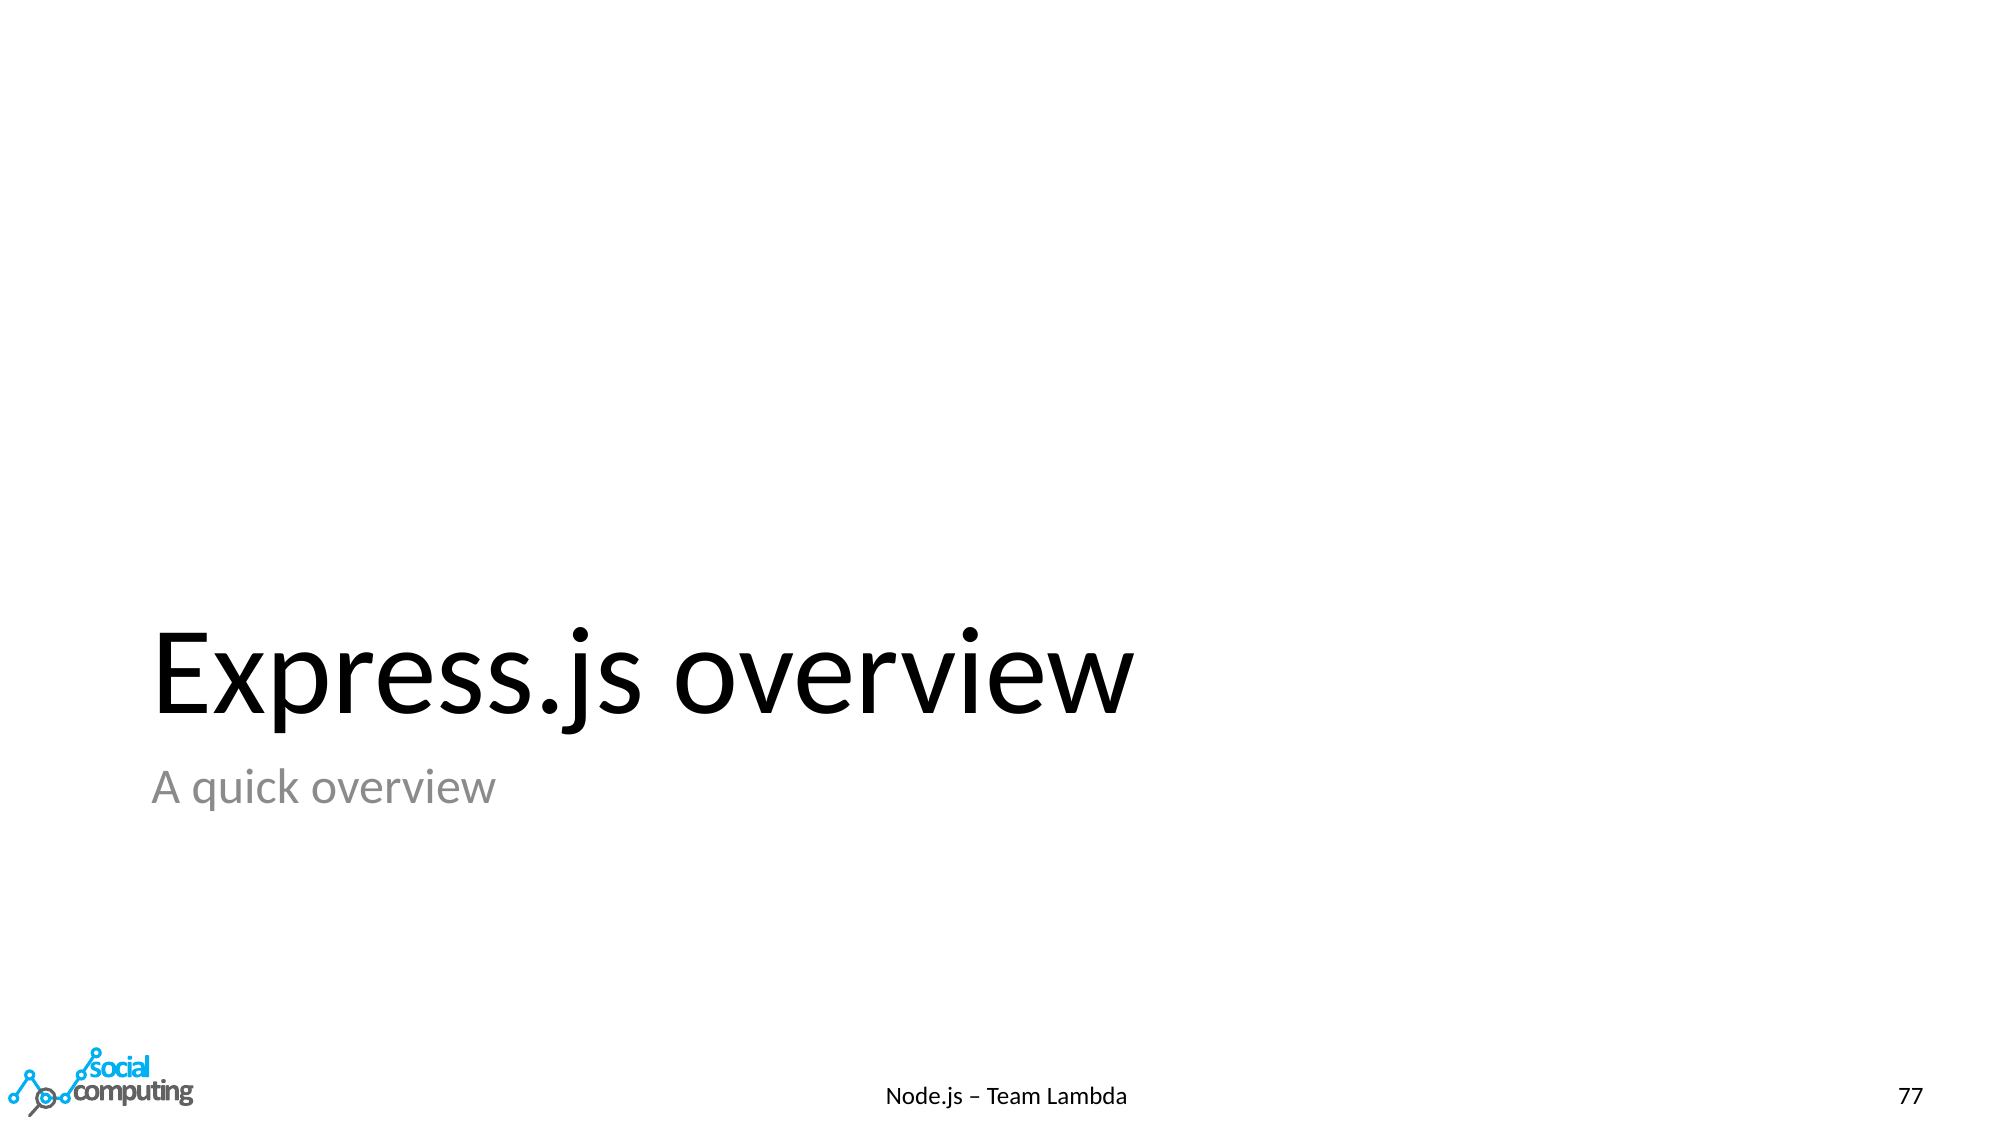

# Express.js overview
A quick overview
Node.js – Team Lambda
77